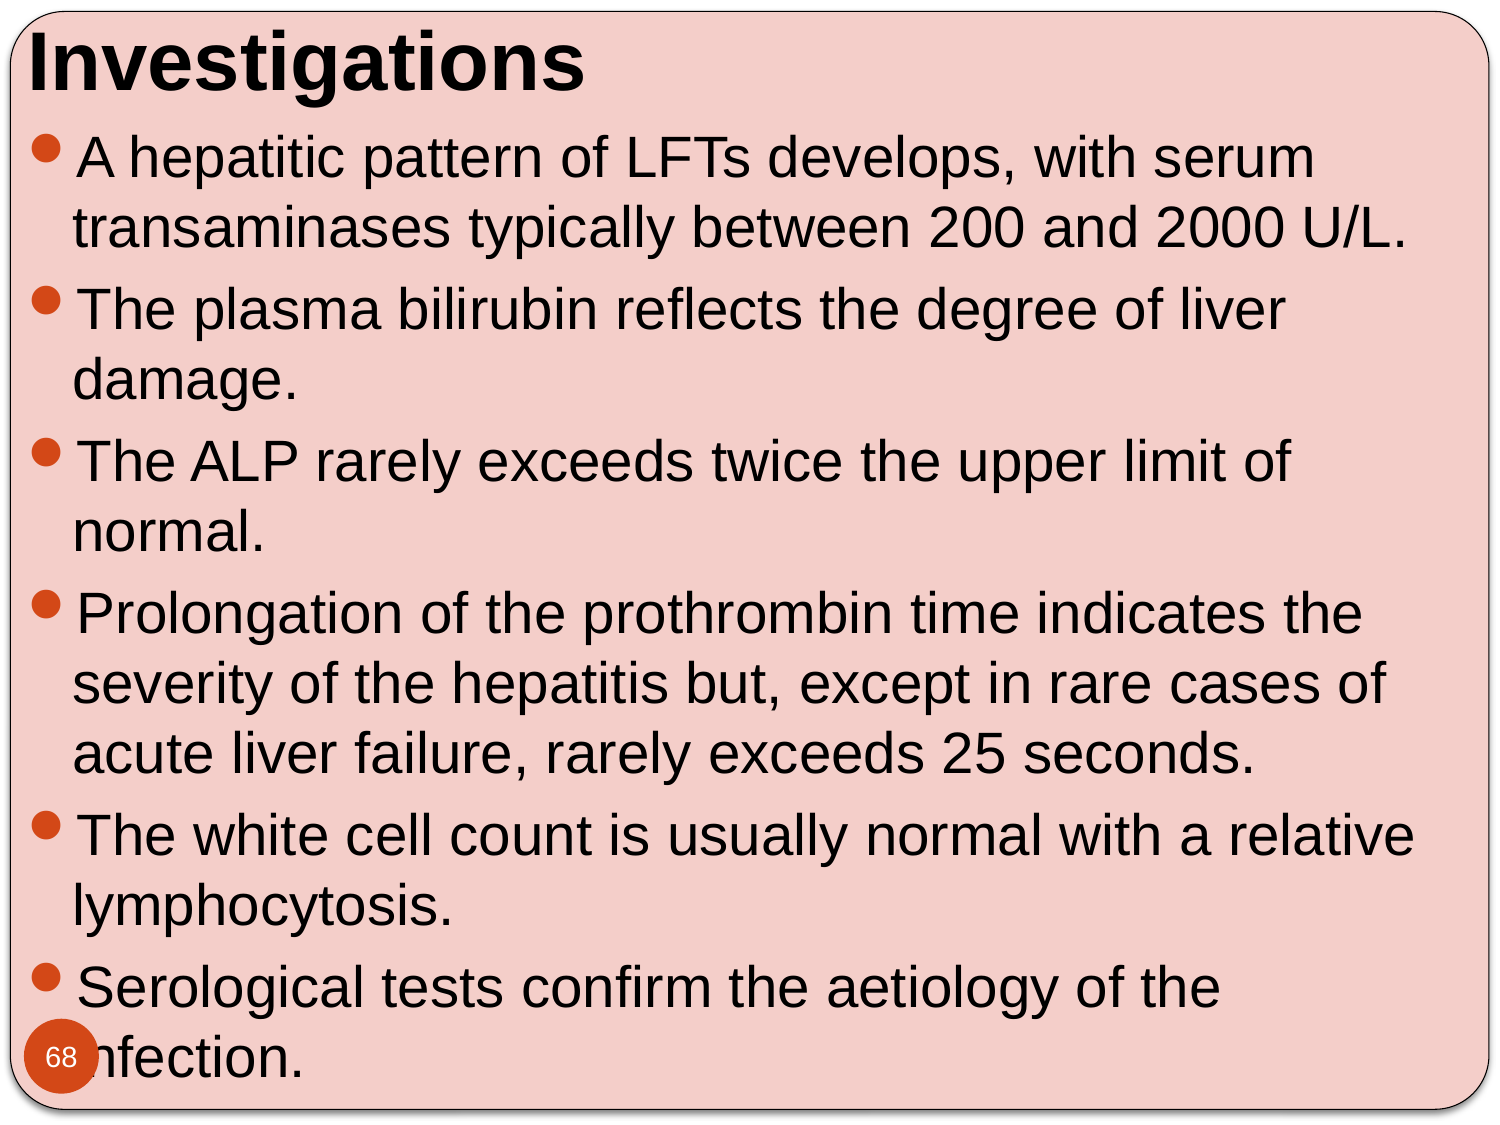

Investigations
A hepatitic pattern of LFTs develops, with serum transaminases typically between 200 and 2000 U/L.
The plasma bilirubin reflects the degree of liver damage.
The ALP rarely exceeds twice the upper limit of normal.
Prolongation of the prothrombin time indicates the severity of the hepatitis but, except in rare cases of acute liver failure, rarely exceeds 25 seconds.
The white cell count is usually normal with a relative lymphocytosis.
Serological tests confirm the aetiology of the infection.

68